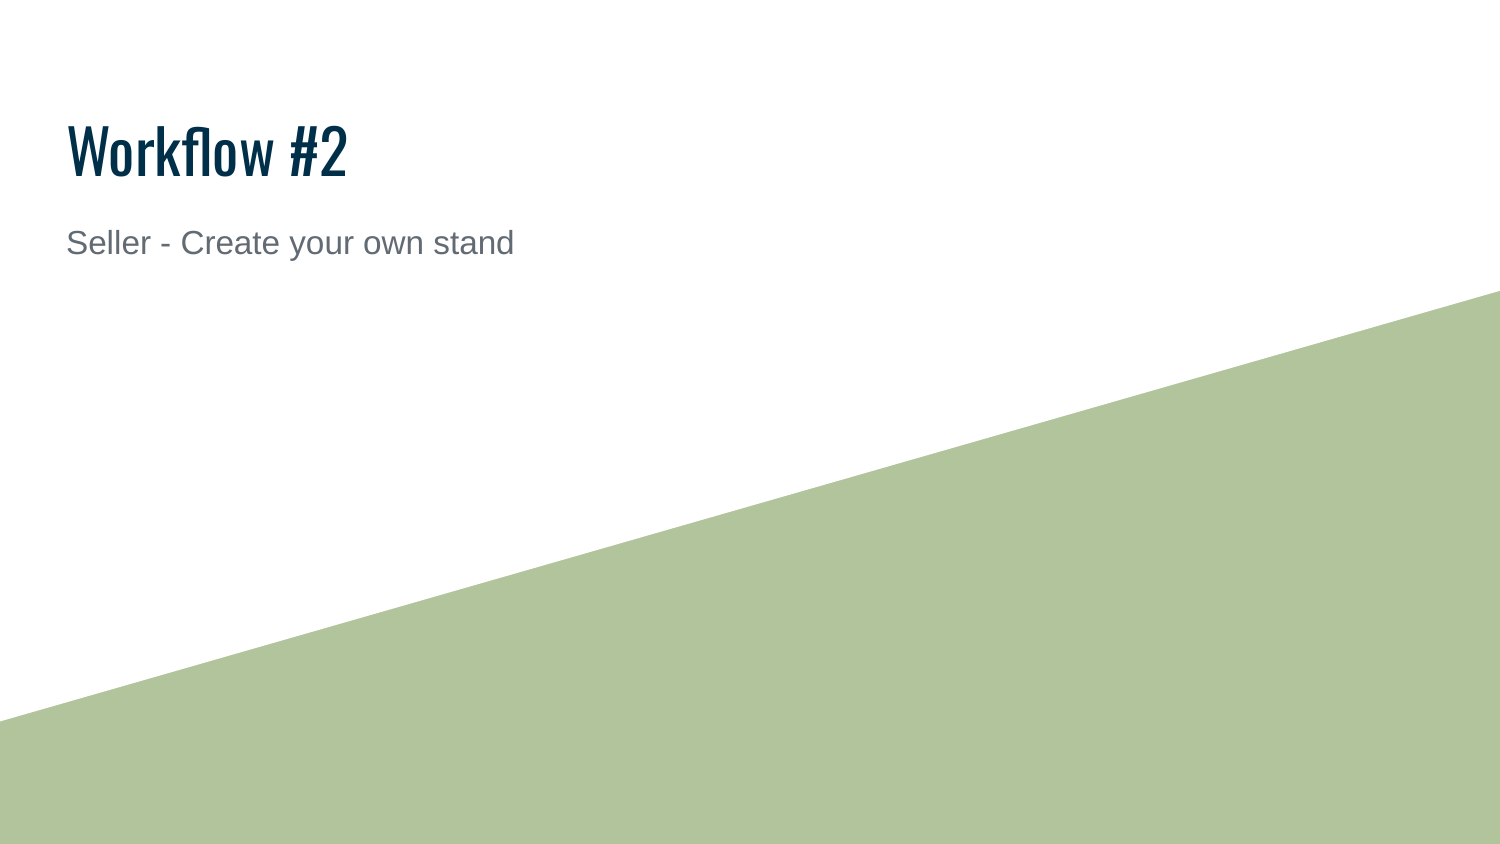

# Workflow #2
Seller - Create your own stand